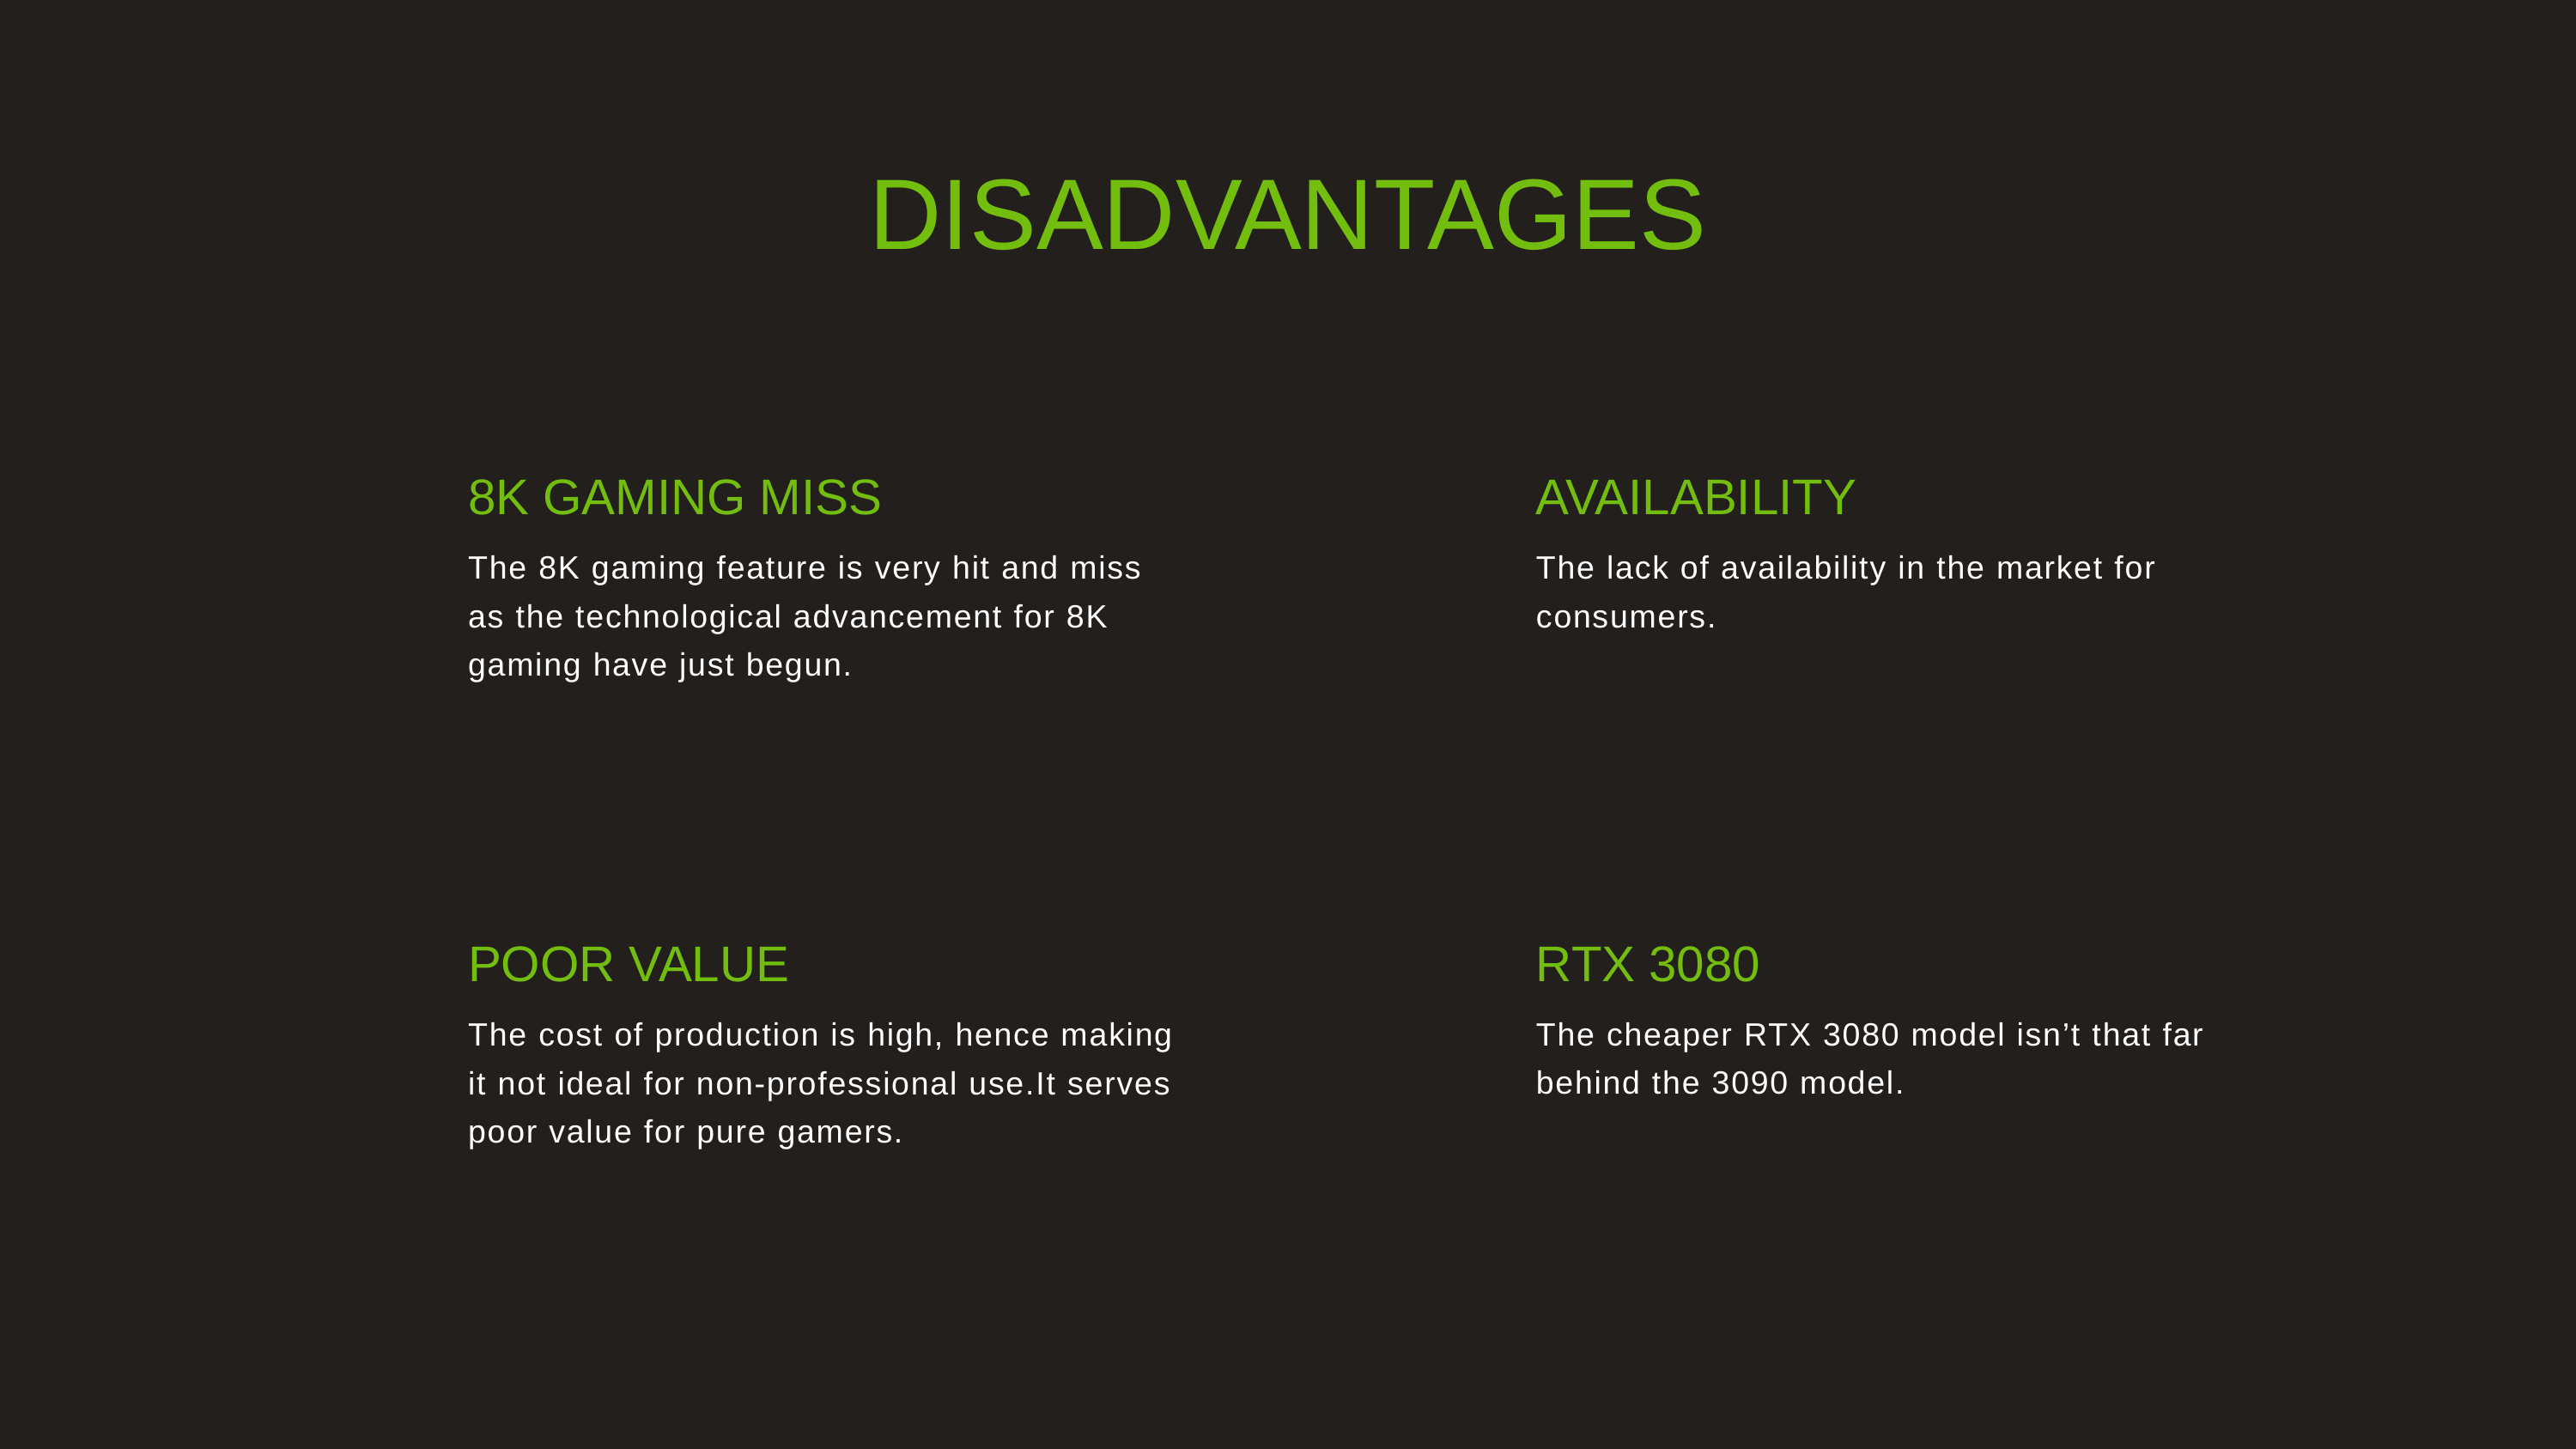

DISADVANTAGES
AVAILABILITY
The lack of availability in the market for consumers.
8K GAMING MISS
The 8K gaming feature is very hit and miss as the technological advancement for 8K gaming have just begun.
POOR VALUE
The cost of production is high, hence making it not ideal for non-professional use.It serves poor value for pure gamers.
RTX 3080
The cheaper RTX 3080 model isn’t that far behind the 3090 model.